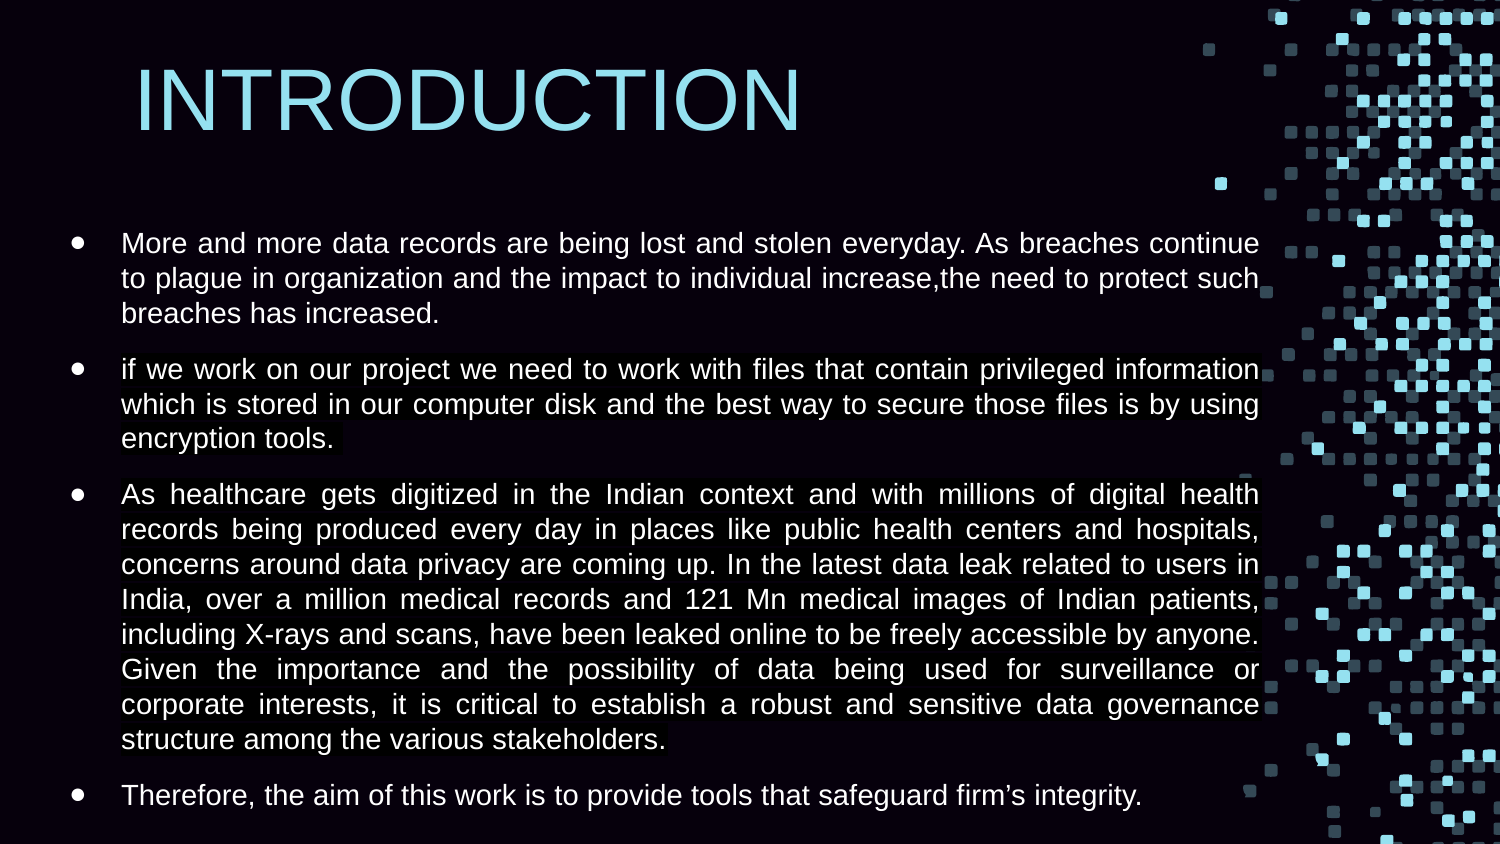

# INTRODUCTION
More and more data records are being lost and stolen everyday. As breaches continue to plague in organization and the impact to individual increase,the need to protect such breaches has increased.
if we work on our project we need to work with files that contain privileged information which is stored in our computer disk and the best way to secure those files is by using encryption tools.
As healthcare gets digitized in the Indian context and with millions of digital health records being produced every day in places like public health centers and hospitals, concerns around data privacy are coming up. In the latest data leak related to users in India, over a million medical records and 121 Mn medical images of Indian patients, including X-rays and scans, have been leaked online to be freely accessible by anyone. Given the importance and the possibility of data being used for surveillance or corporate interests, it is critical to establish a robust and sensitive data governance structure among the various stakeholders.
Therefore, the aim of this work is to provide tools that safeguard firm’s integrity.